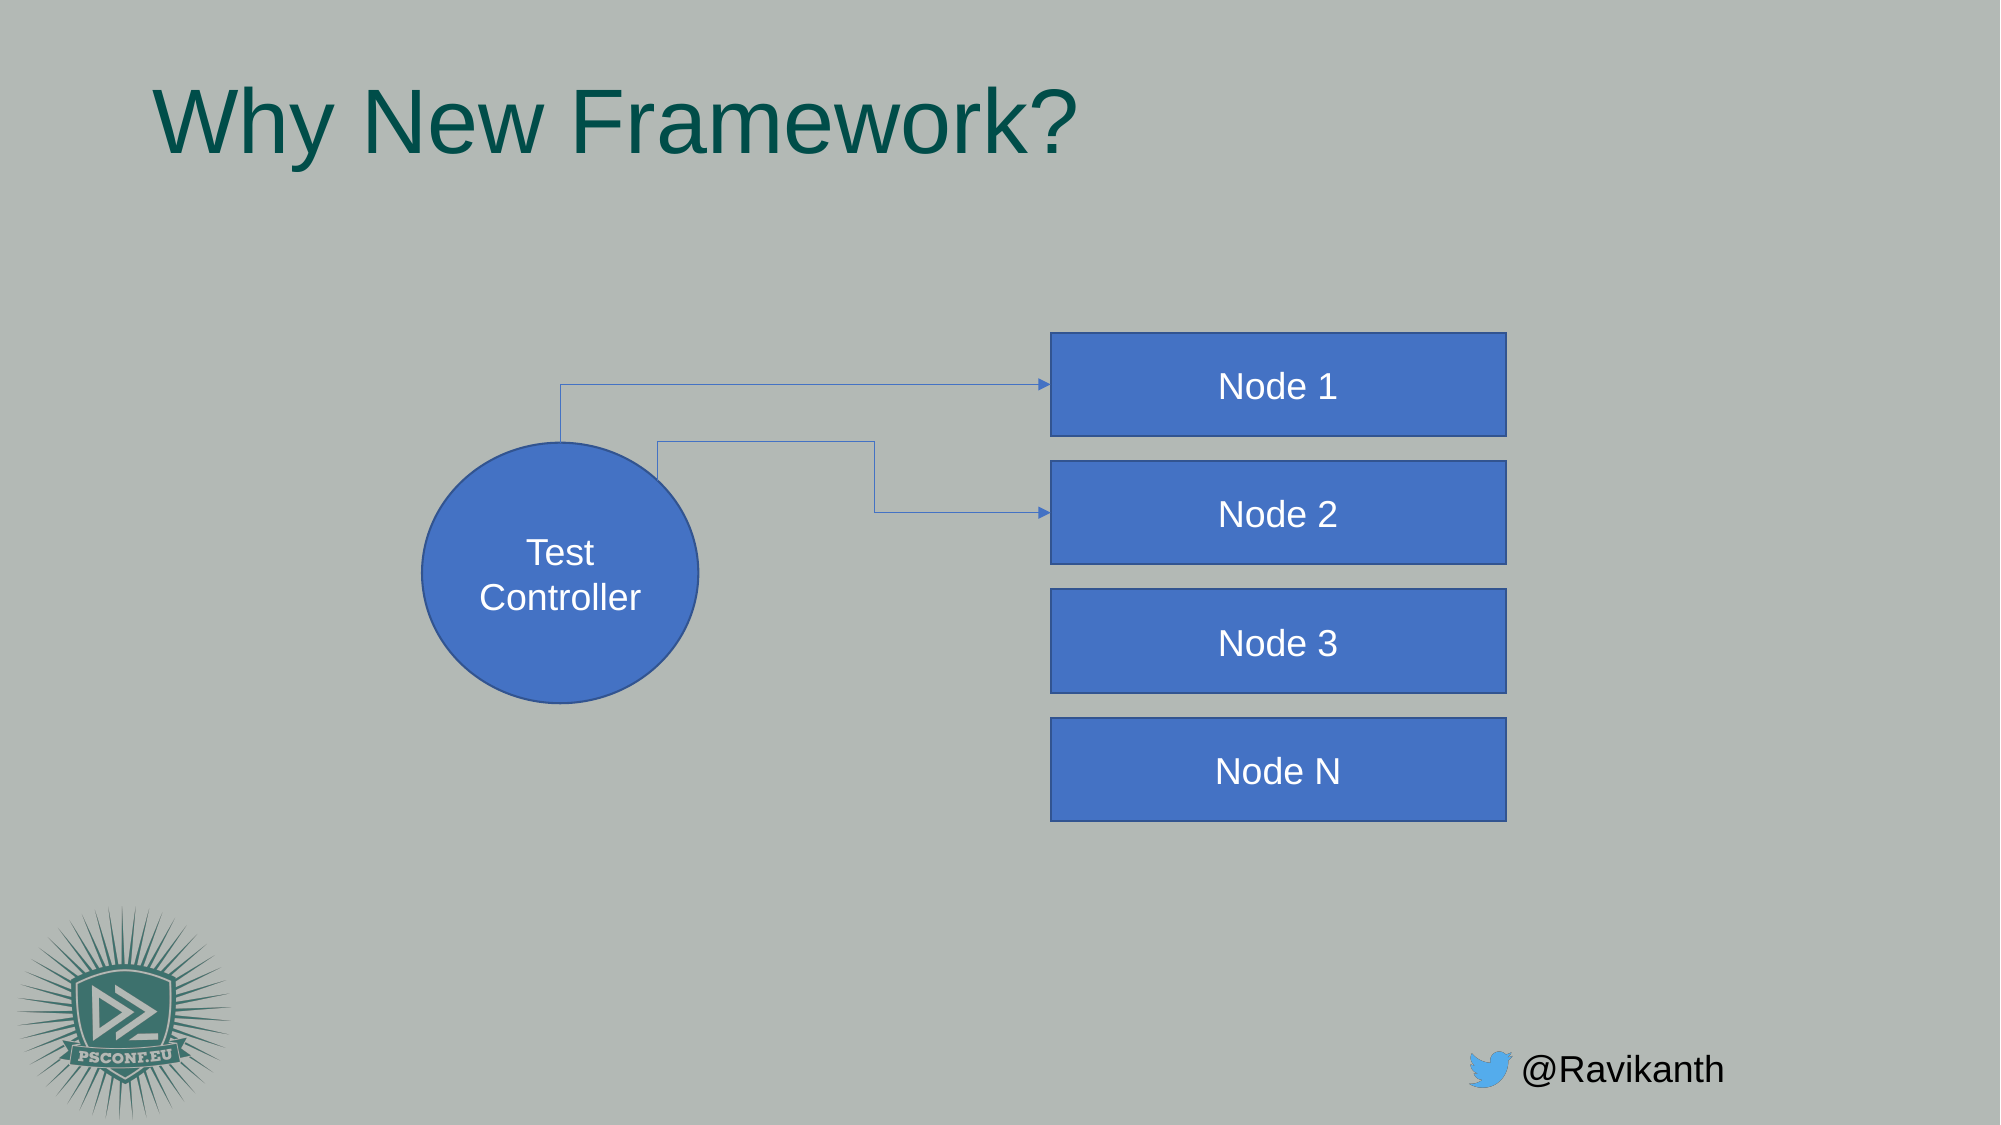

# Why New Framework?
Node 1
Test Controller
Node 2
Node 3
Node N
@Ravikanth